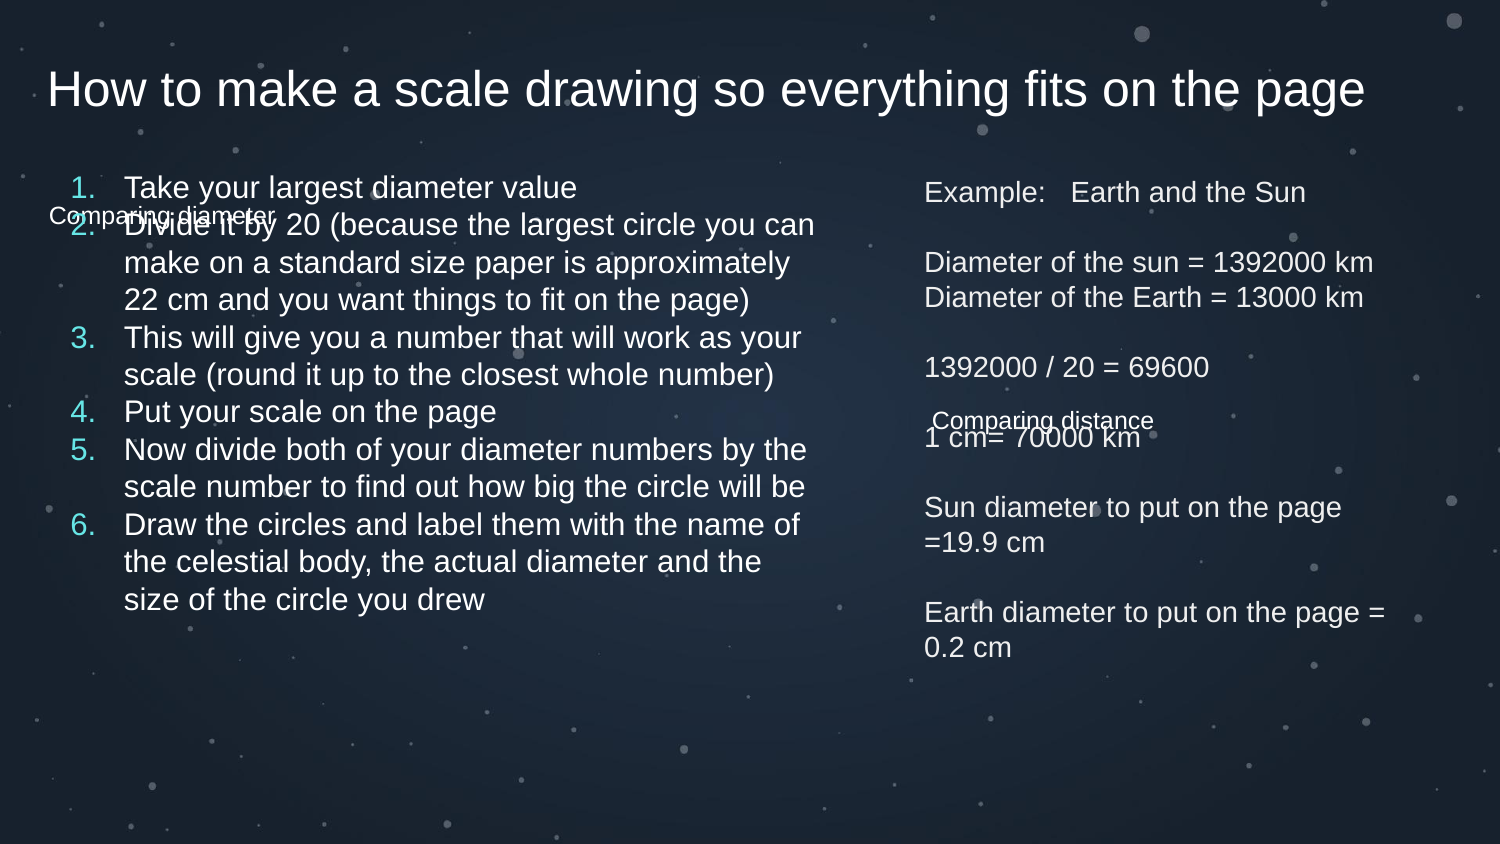

# How to make a scale drawing so everything fits on the page
Take your largest diameter value
Divide it by 20 (because the largest circle you can make on a standard size paper is approximately 22 cm and you want things to fit on the page)
This will give you a number that will work as your scale (round it up to the closest whole number)
Put your scale on the page
Now divide both of your diameter numbers by the scale number to find out how big the circle will be
Draw the circles and label them with the name of the celestial body, the actual diameter and the size of the circle you drew
Example:   Earth and the Sun

Diameter of the sun = 1392000 km
Diameter of the Earth = 13000 km

1392000 / 20 = 69600

1 cm= 70000 km

Sun diameter to put on the page =19.9 cm

Earth diameter to put on the page = 0.2 cm
Comparing diameter
Comparing distance